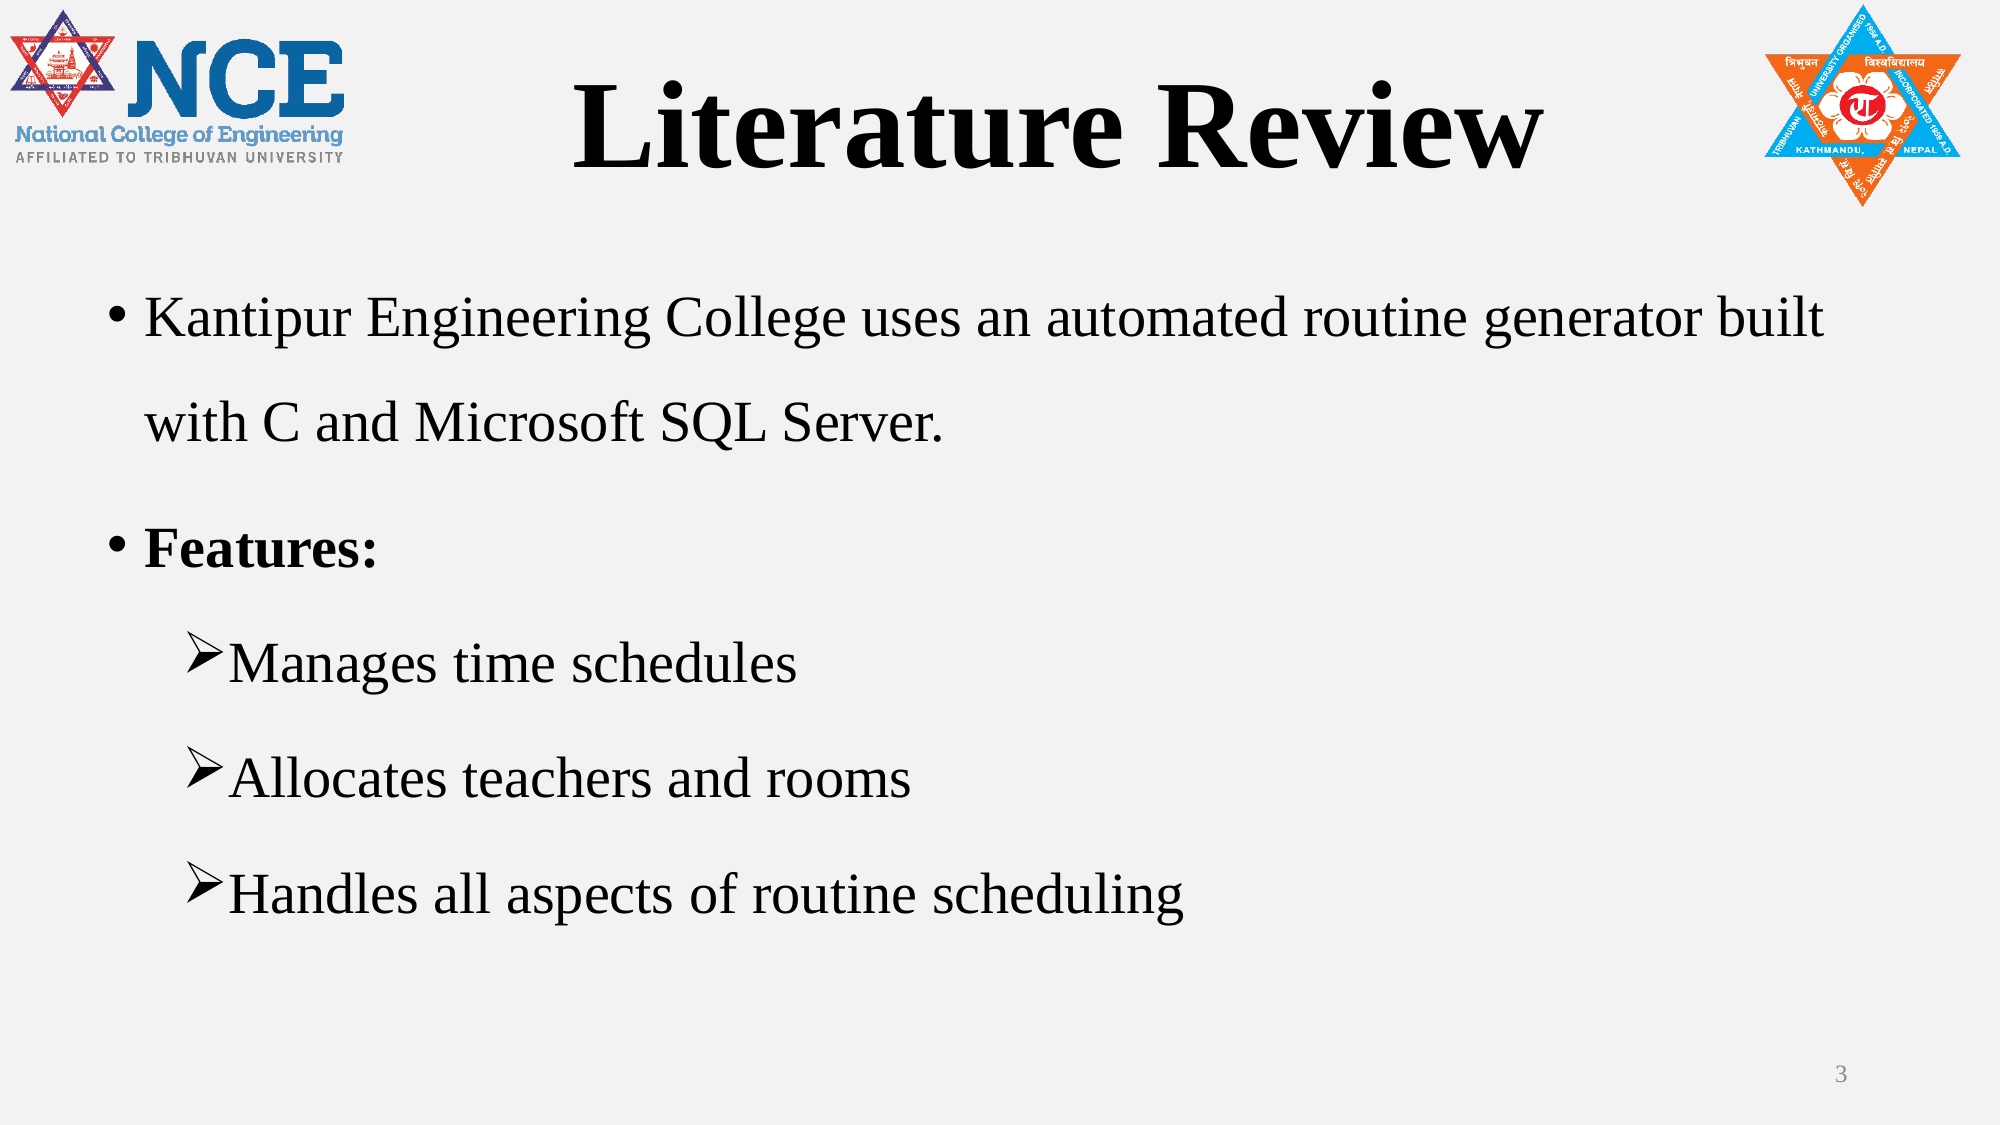

# Literature Review
Kantipur Engineering College uses an automated routine generator built with C and Microsoft SQL Server.
Features:
Manages time schedules
Allocates teachers and rooms
Handles all aspects of routine scheduling
3